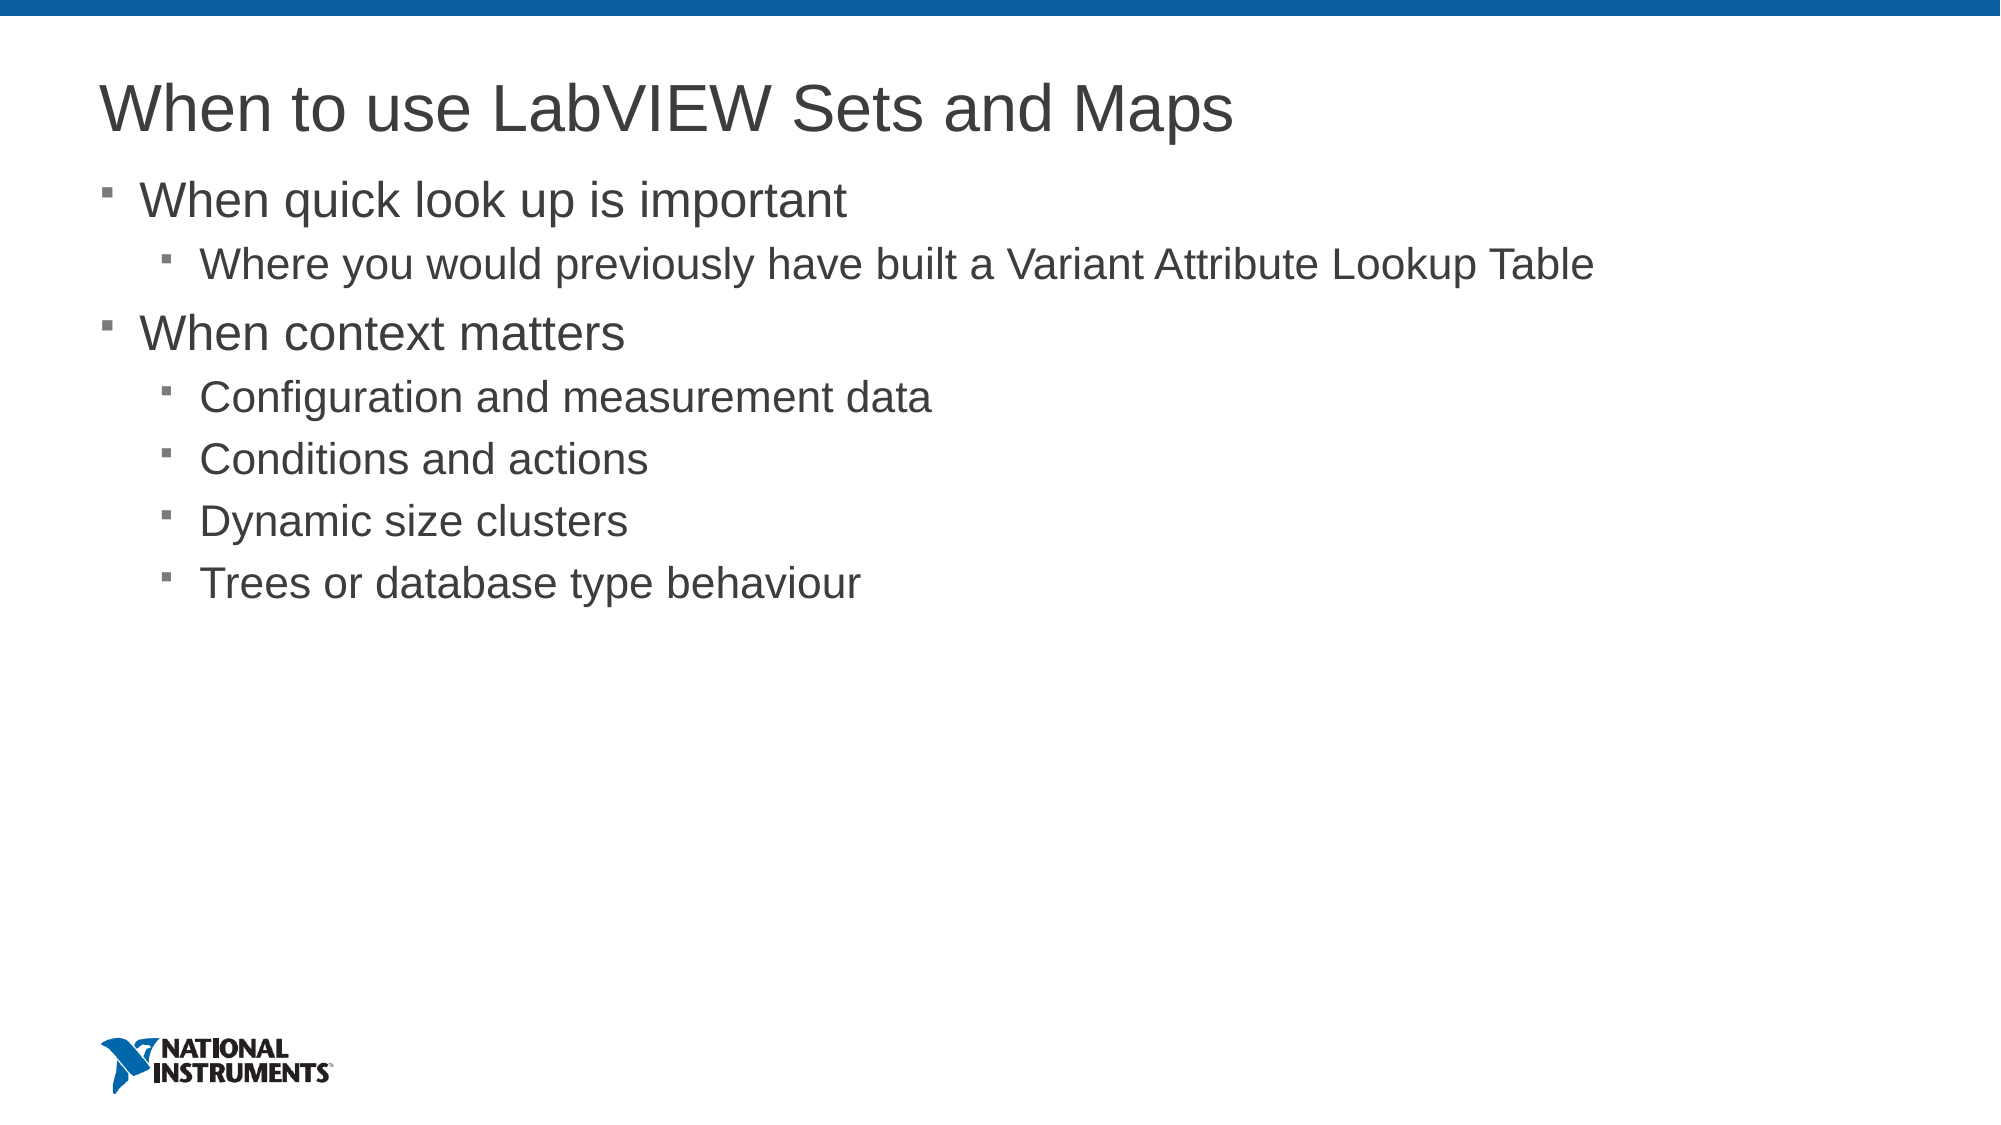

# When to use LabVIEW Sets and Maps
When quick look up is important
Where you would previously have built a Variant Attribute Lookup Table
When context matters
Configuration and measurement data
Conditions and actions
Dynamic size clusters
Trees or database type behaviour